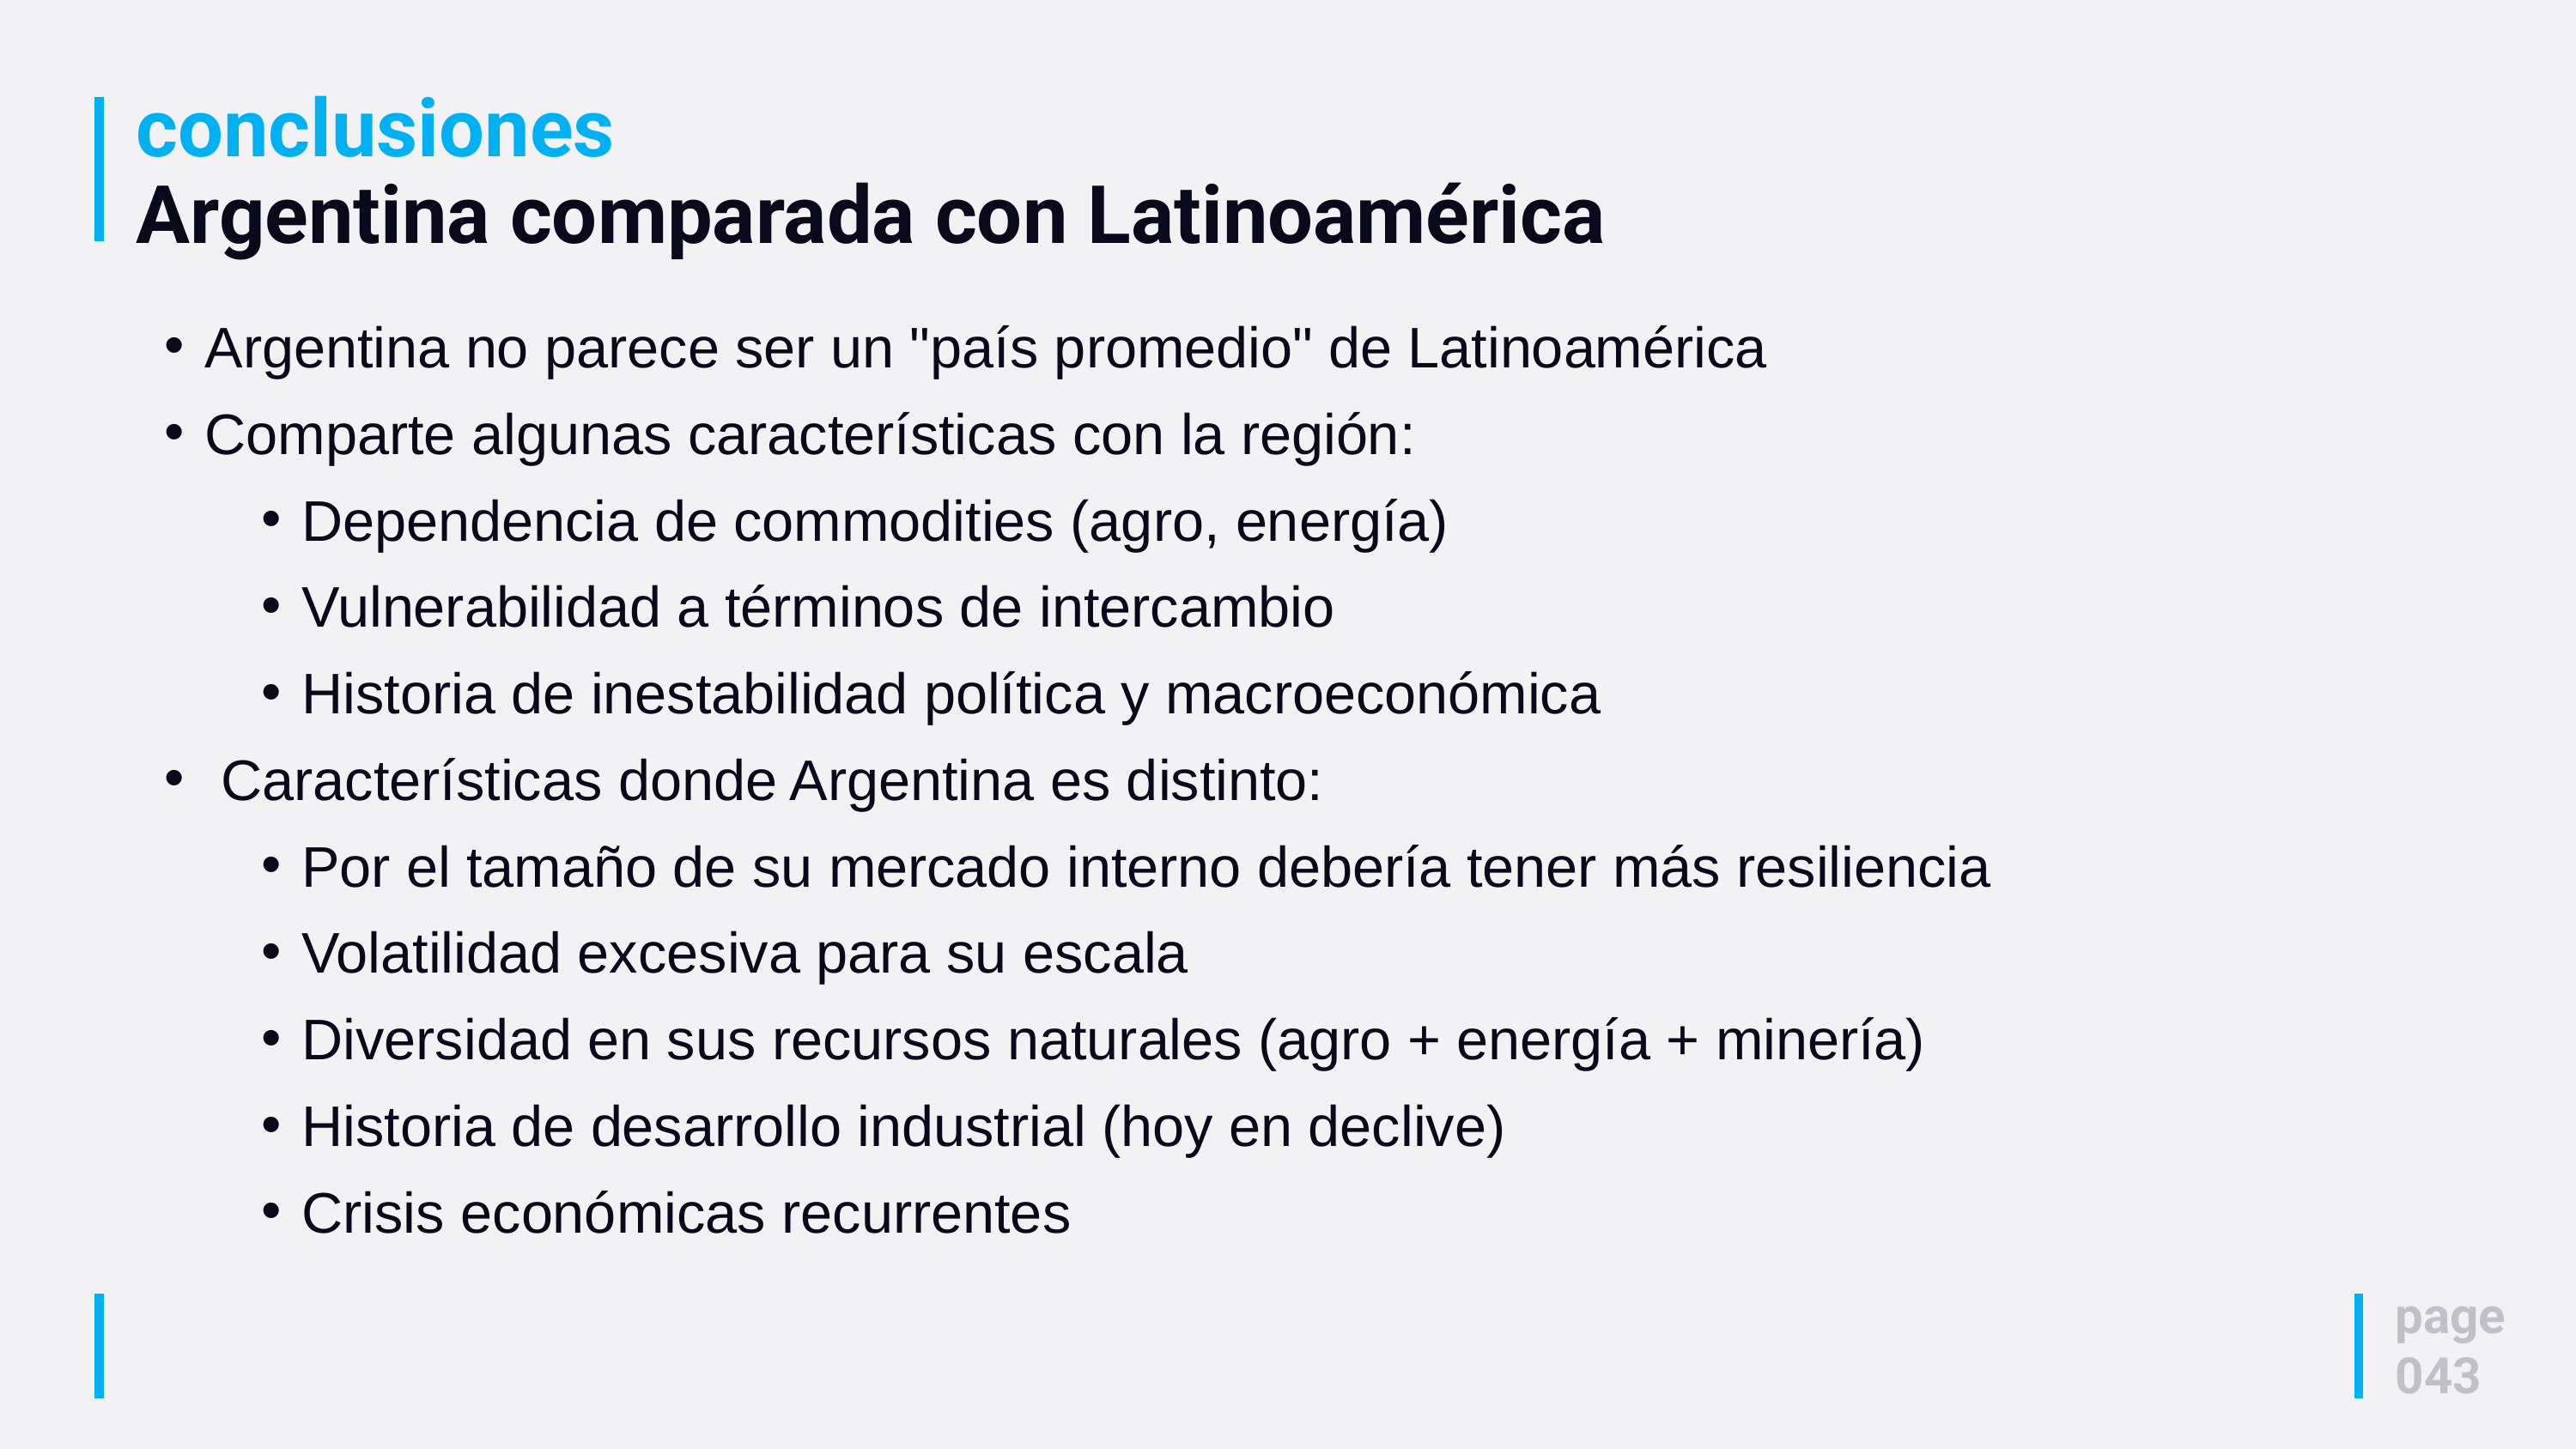

# conclusiones Argentina comparada con Latinoamérica
Argentina no parece ser un "país promedio" de Latinoamérica
Comparte algunas características con la región:
Dependencia de commodities (agro, energía)
Vulnerabilidad a términos de intercambio
Historia de inestabilidad política y macroeconómica
 Características donde Argentina es distinto:
Por el tamaño de su mercado interno debería tener más resiliencia
Volatilidad excesiva para su escala
Diversidad en sus recursos naturales (agro + energía + minería)
Historia de desarrollo industrial (hoy en declive)
Crisis económicas recurrentes
page
043